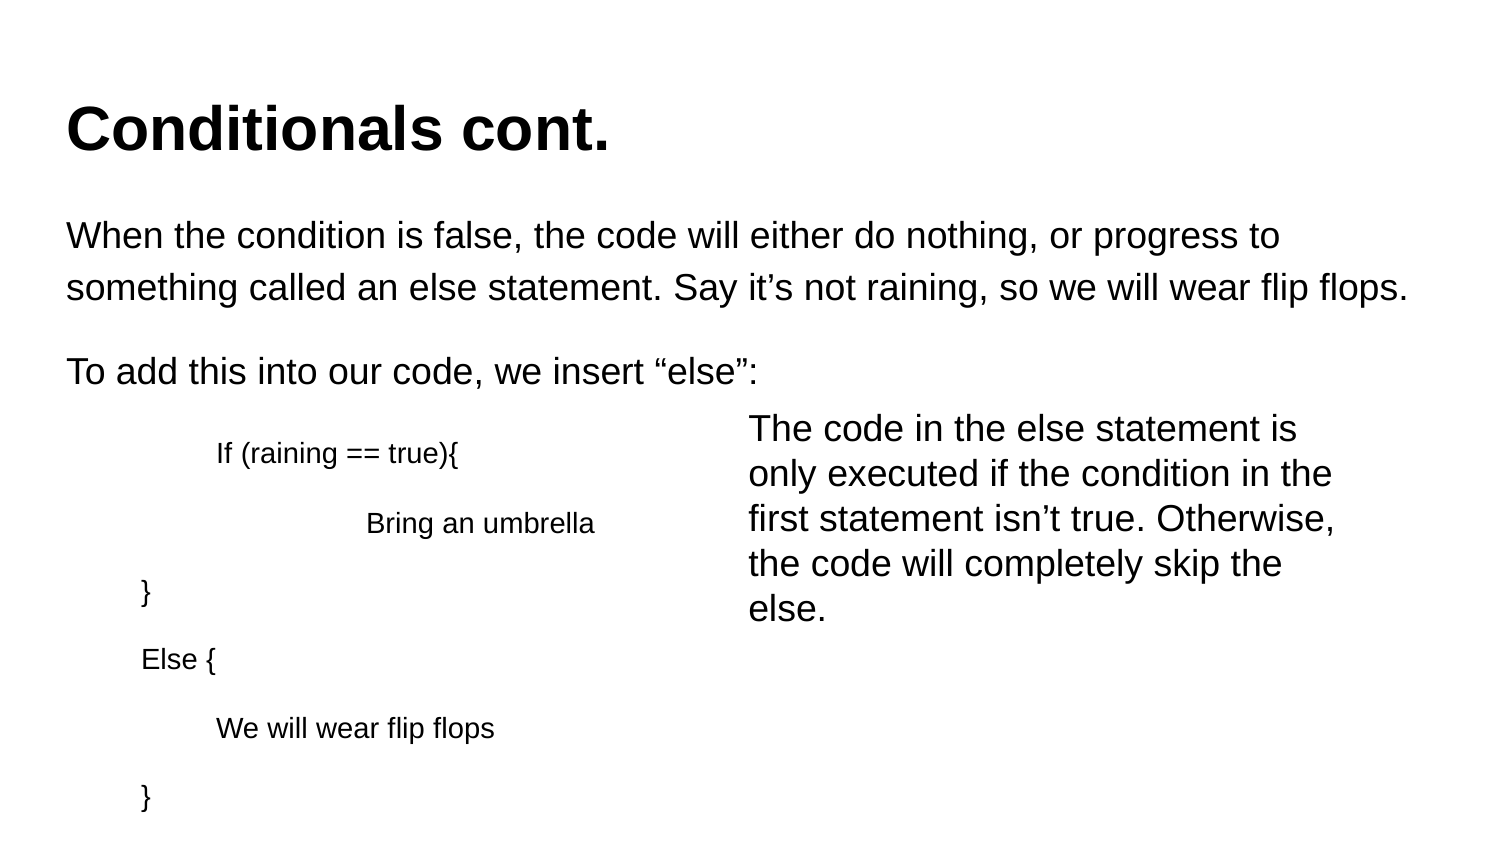

# Conditionals cont.
When the condition is false, the code will either do nothing, or progress to something called an else statement. Say it’s not raining, so we will wear flip flops.
To add this into our code, we insert “else”:
	If (raining == true){
 		Bring an umbrella
}
Else {
	We will wear flip flops
}

The code in the else statement is only executed if the condition in the first statement isn’t true. Otherwise, the code will completely skip the else.